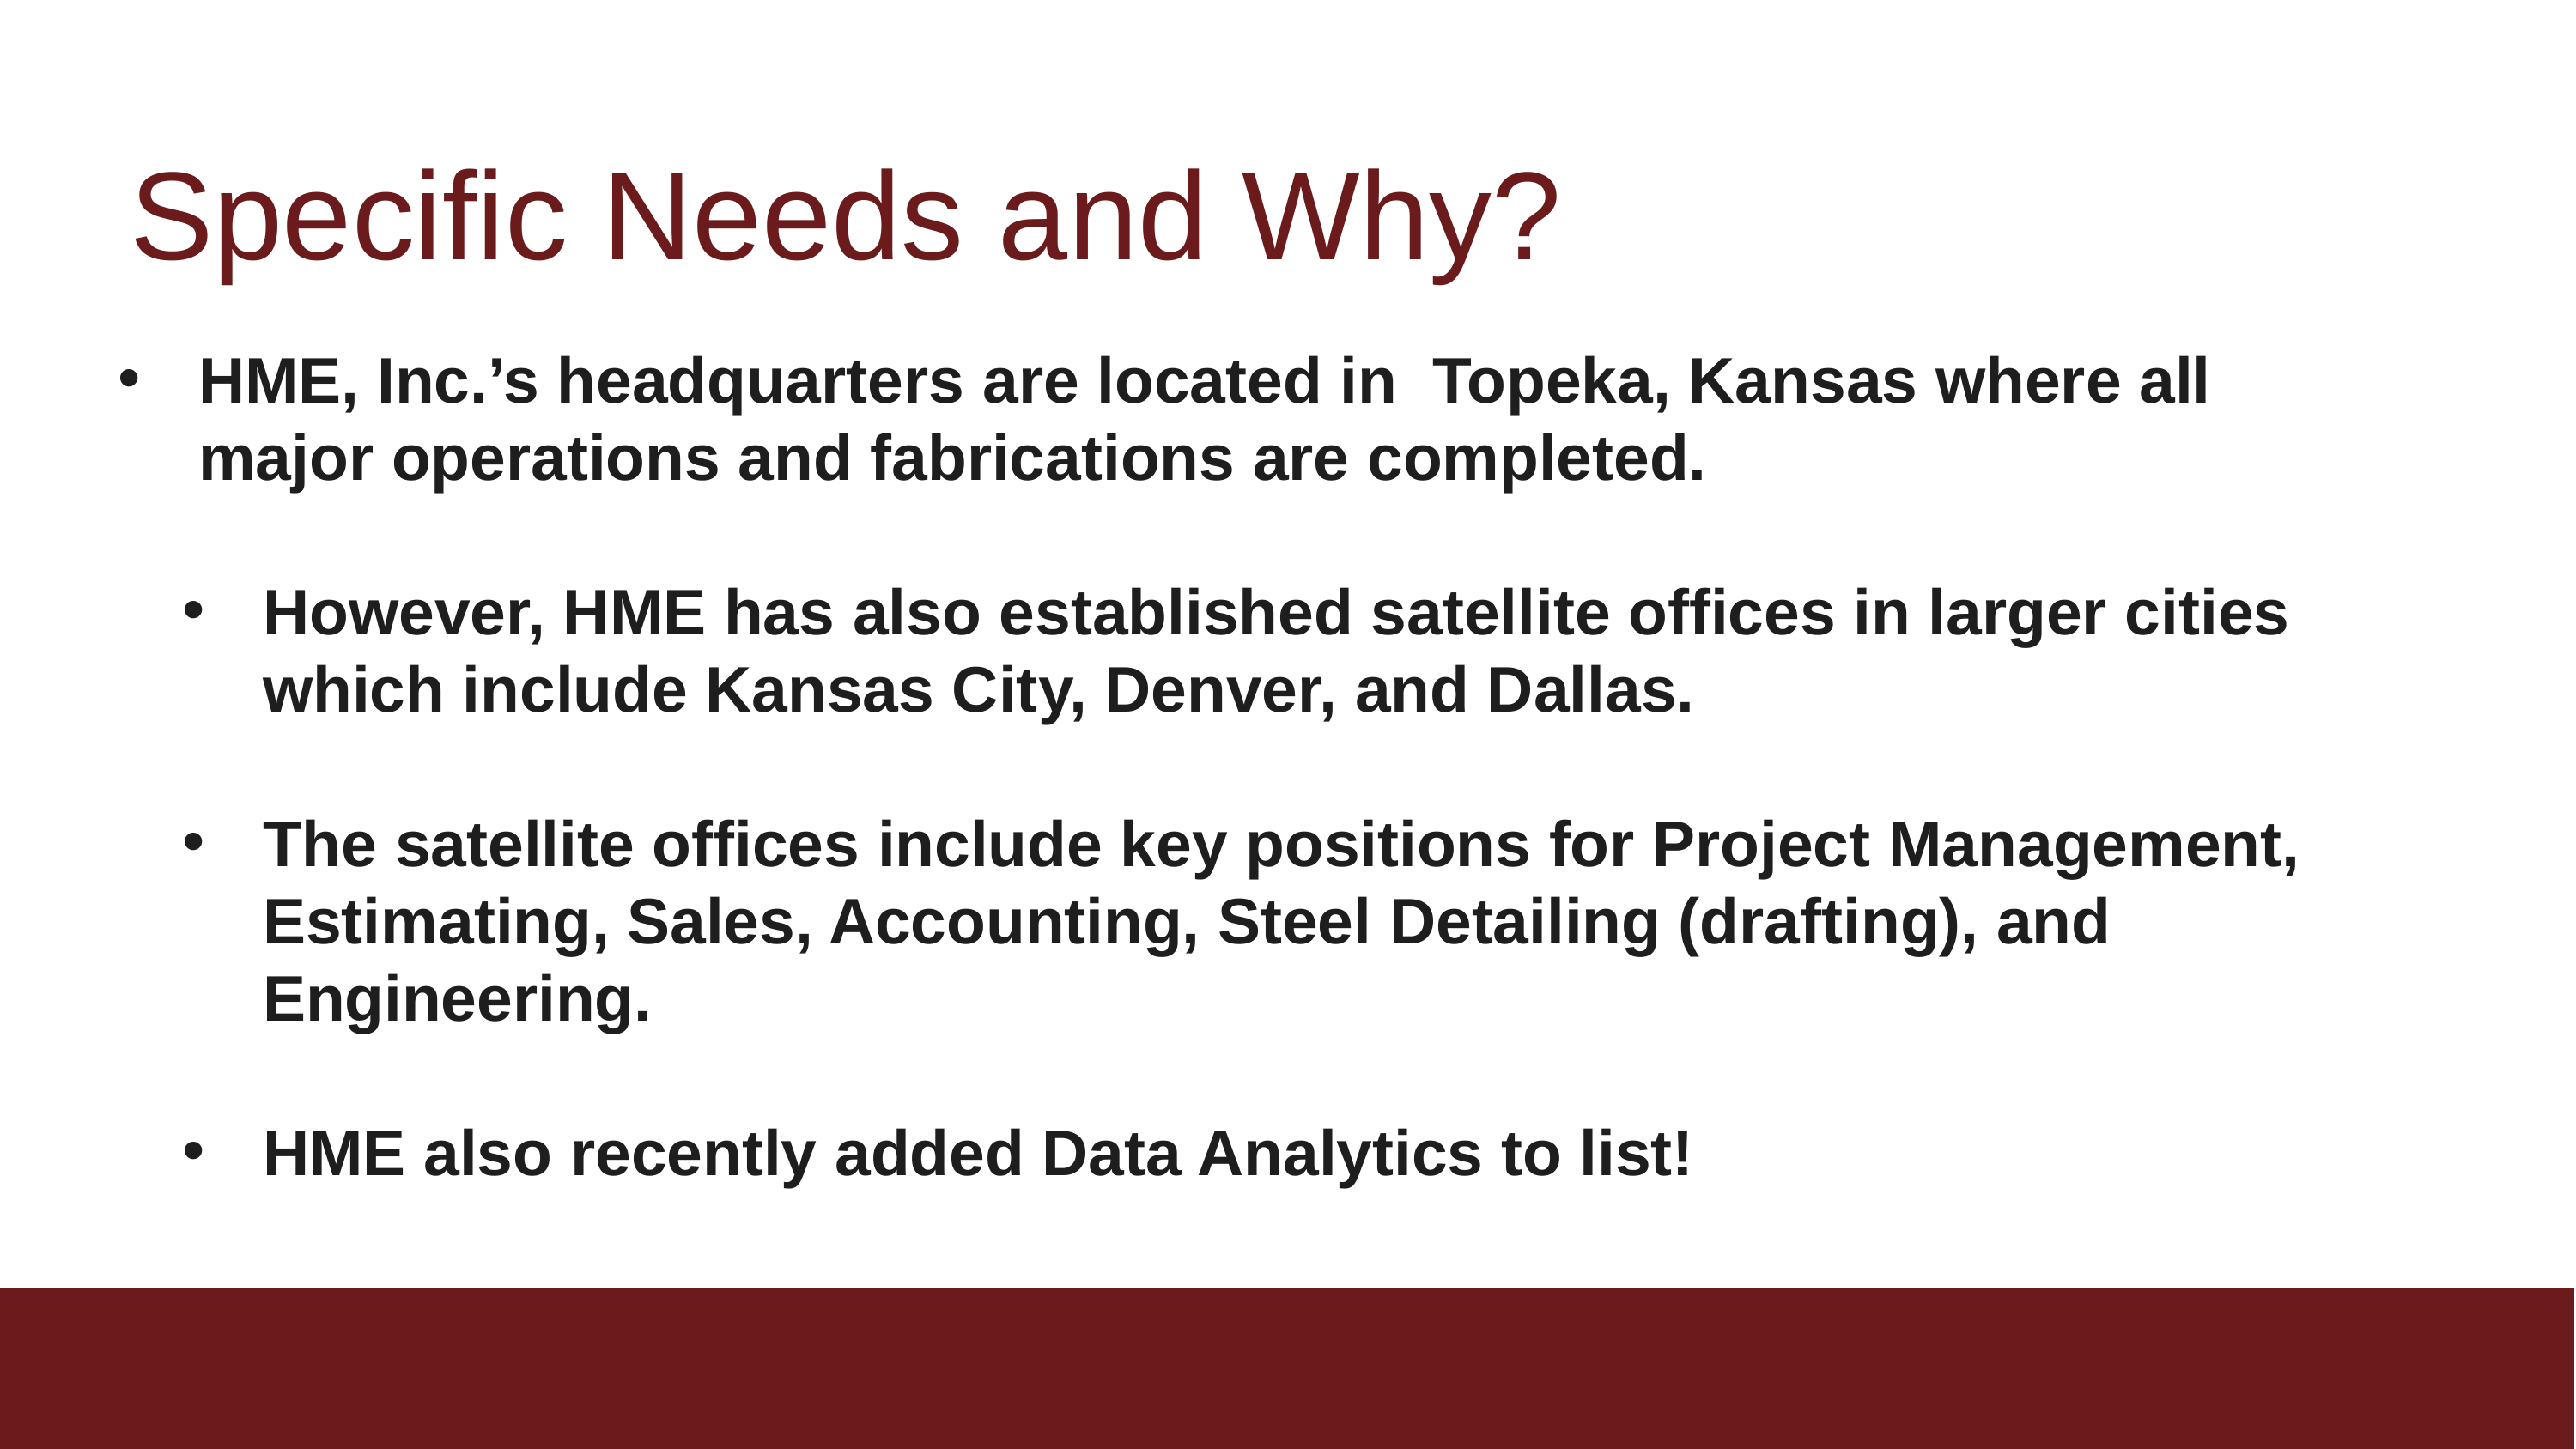

Specific Needs and Why?
HME, Inc.’s headquarters are located in  Topeka, Kansas where all major operations and fabrications are completed.

However, HME has also established satellite offices in larger cities which include Kansas City, Denver, and Dallas.

The satellite offices include key positions for Project Management, Estimating, Sales, Accounting, Steel Detailing (drafting), and Engineering.

HME also recently added Data Analytics to list!